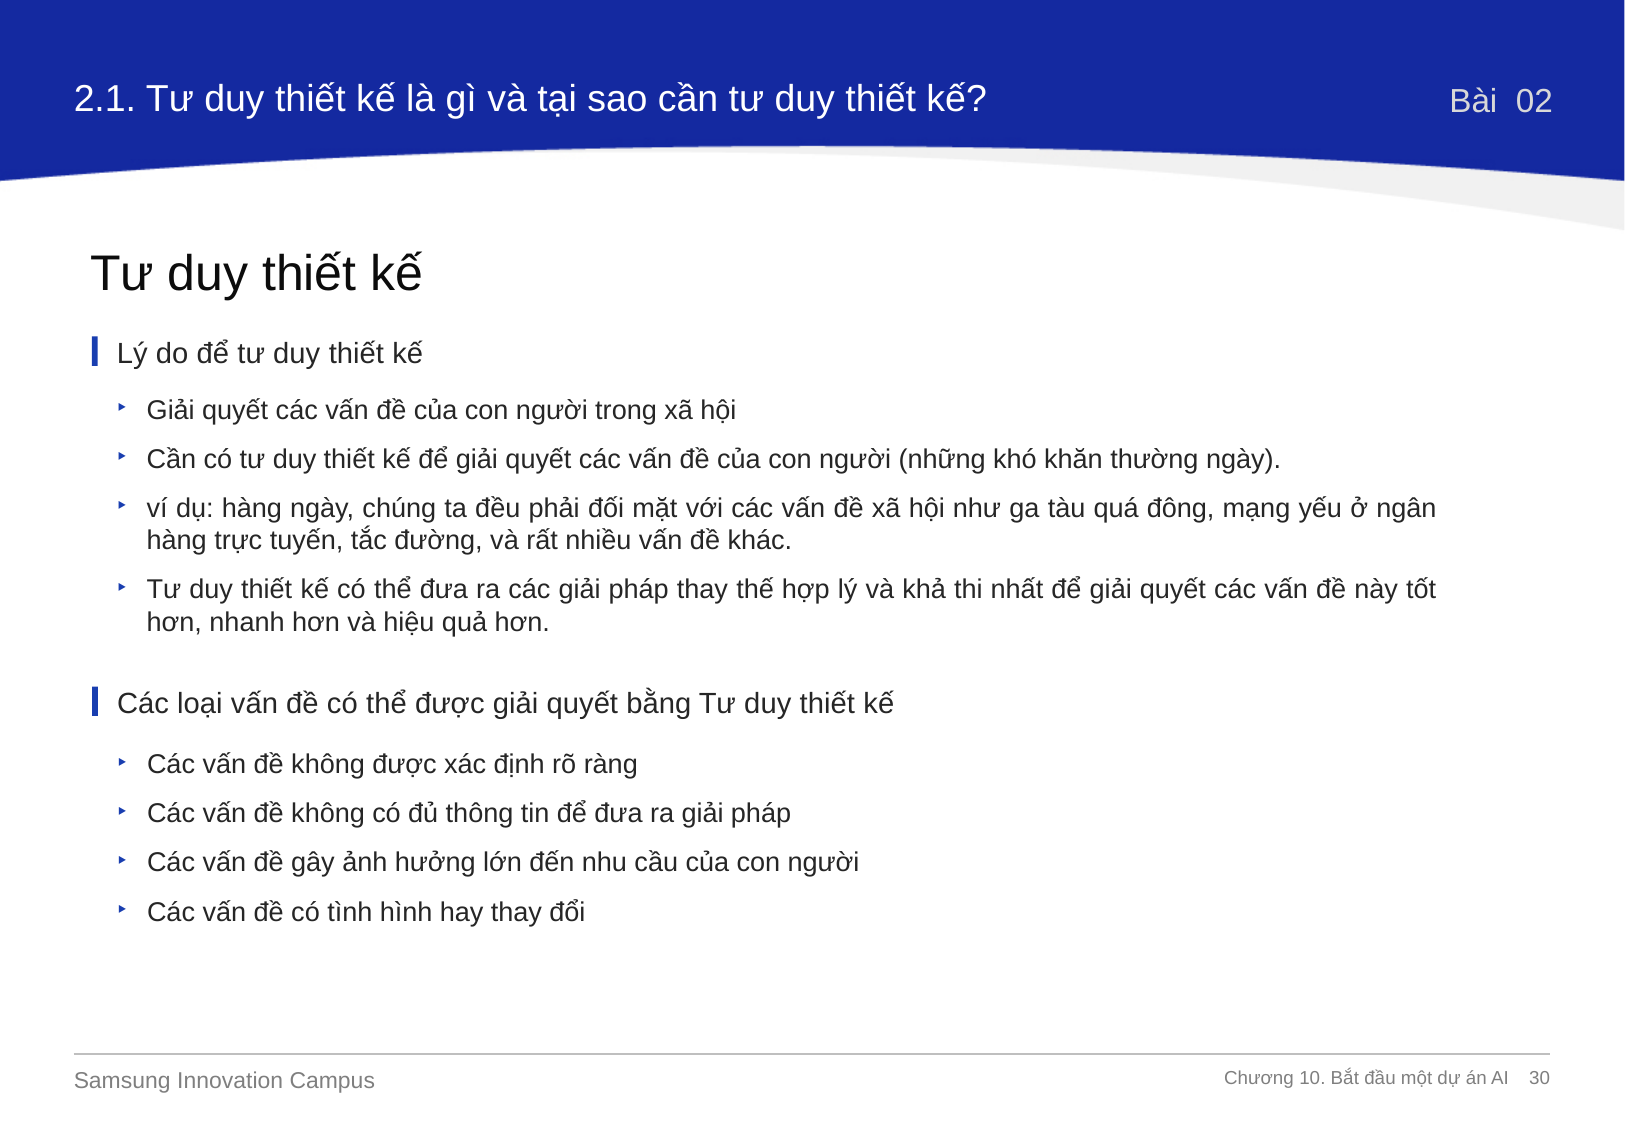

2.1. Tư duy thiết kế là gì và tại sao cần tư duy thiết kế?
Bài  02
Tư duy thiết kế
Lý do để tư duy thiết kế

Giải quyết các vấn đề của con người trong xã hội
Cần có tư duy thiết kế để giải quyết các vấn đề của con người (những khó khăn thường ngày).
ví dụ: hàng ngày, chúng ta đều phải đối mặt với các vấn đề xã hội như ga tàu quá đông, mạng yếu ở ngân hàng trực tuyến, tắc đường, và rất nhiều vấn đề khác.
Tư duy thiết kế có thể đưa ra các giải pháp thay thế hợp lý và khả thi nhất để giải quyết các vấn đề này tốt hơn, nhanh hơn và hiệu quả hơn.
Các loại vấn đề có thể được giải quyết bằng Tư duy thiết kế

Các vấn đề không được xác định rõ ràng
Các vấn đề không có đủ thông tin để đưa ra giải pháp
Các vấn đề gây ảnh hưởng lớn đến nhu cầu của con người
Các vấn đề có tình hình hay thay đổi